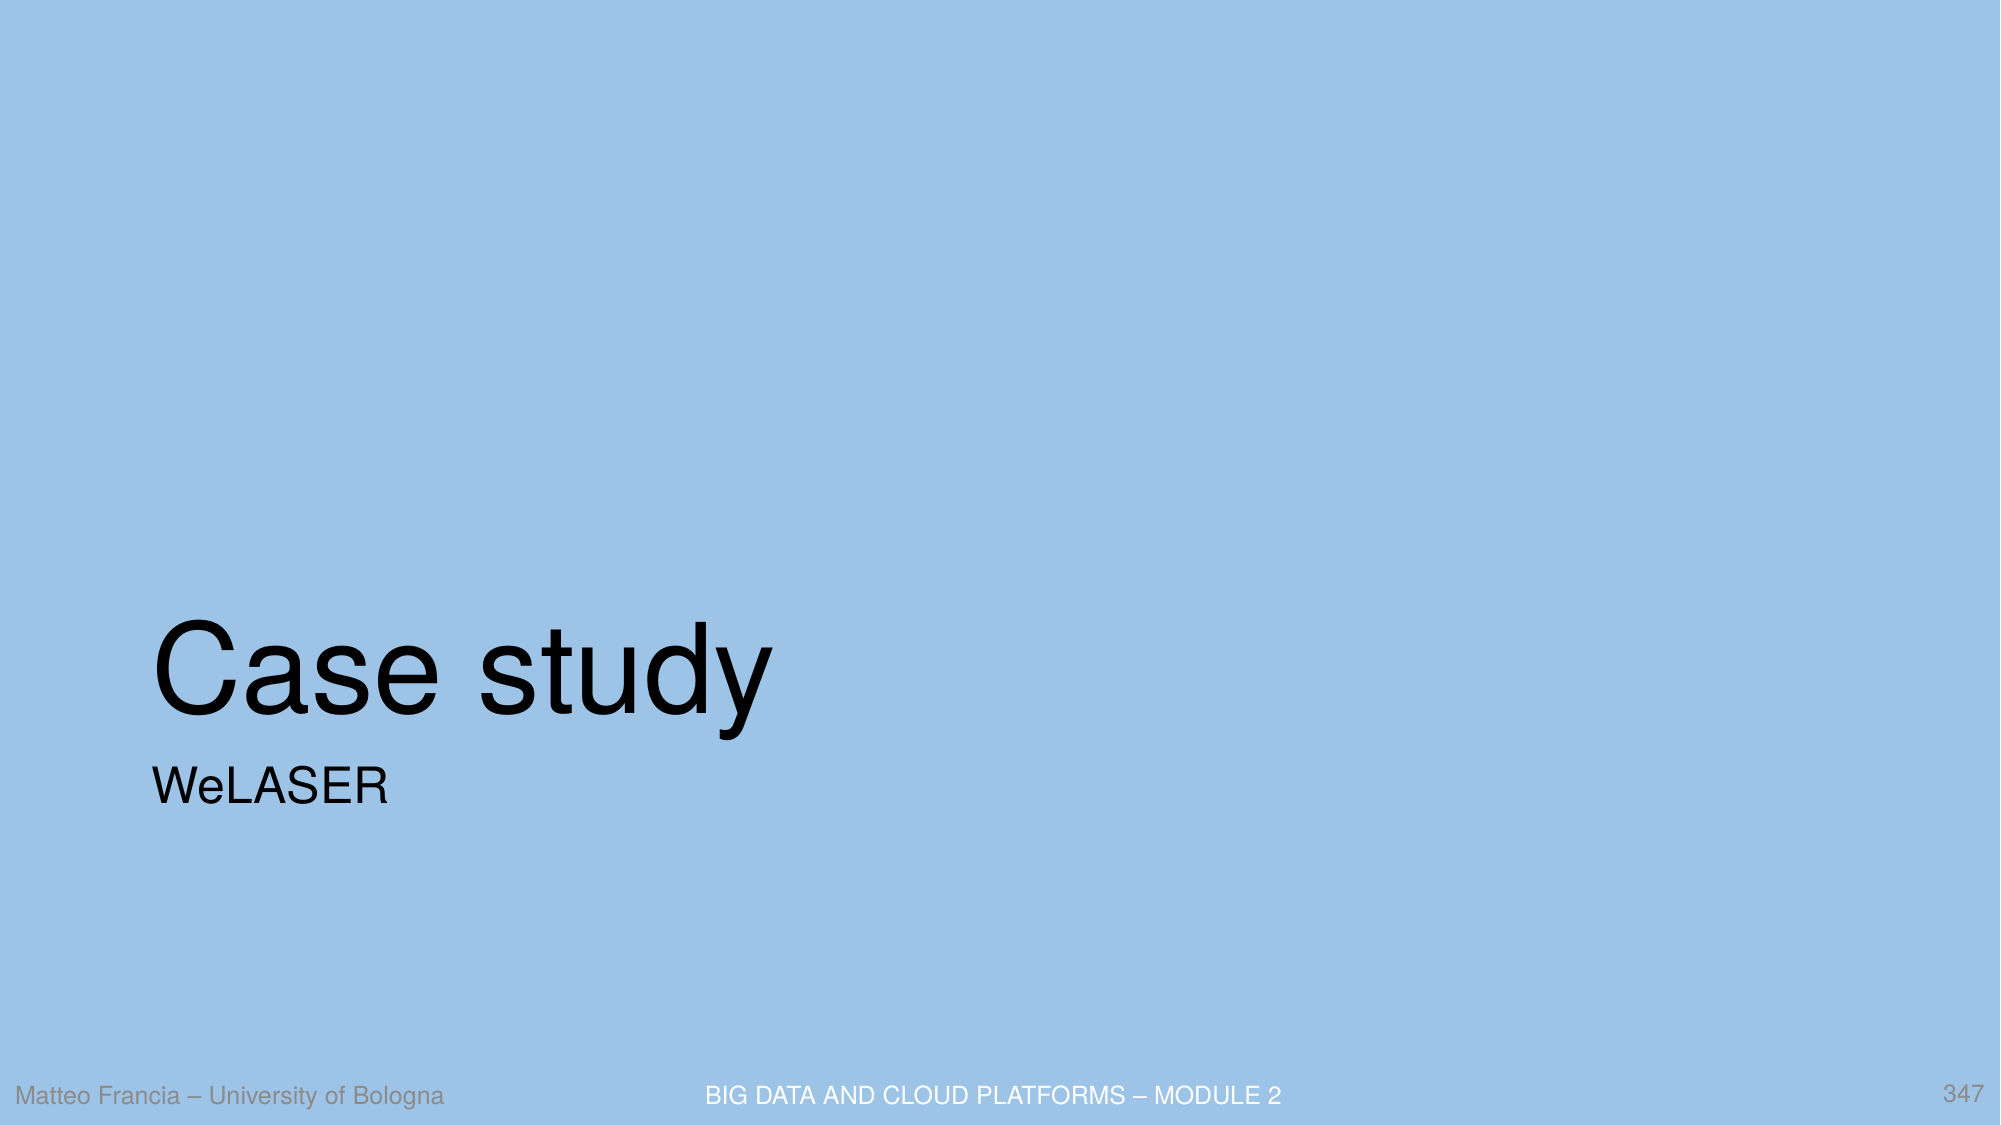

# Case study
WeLASER
347
Matteo Francia – University of Bologna